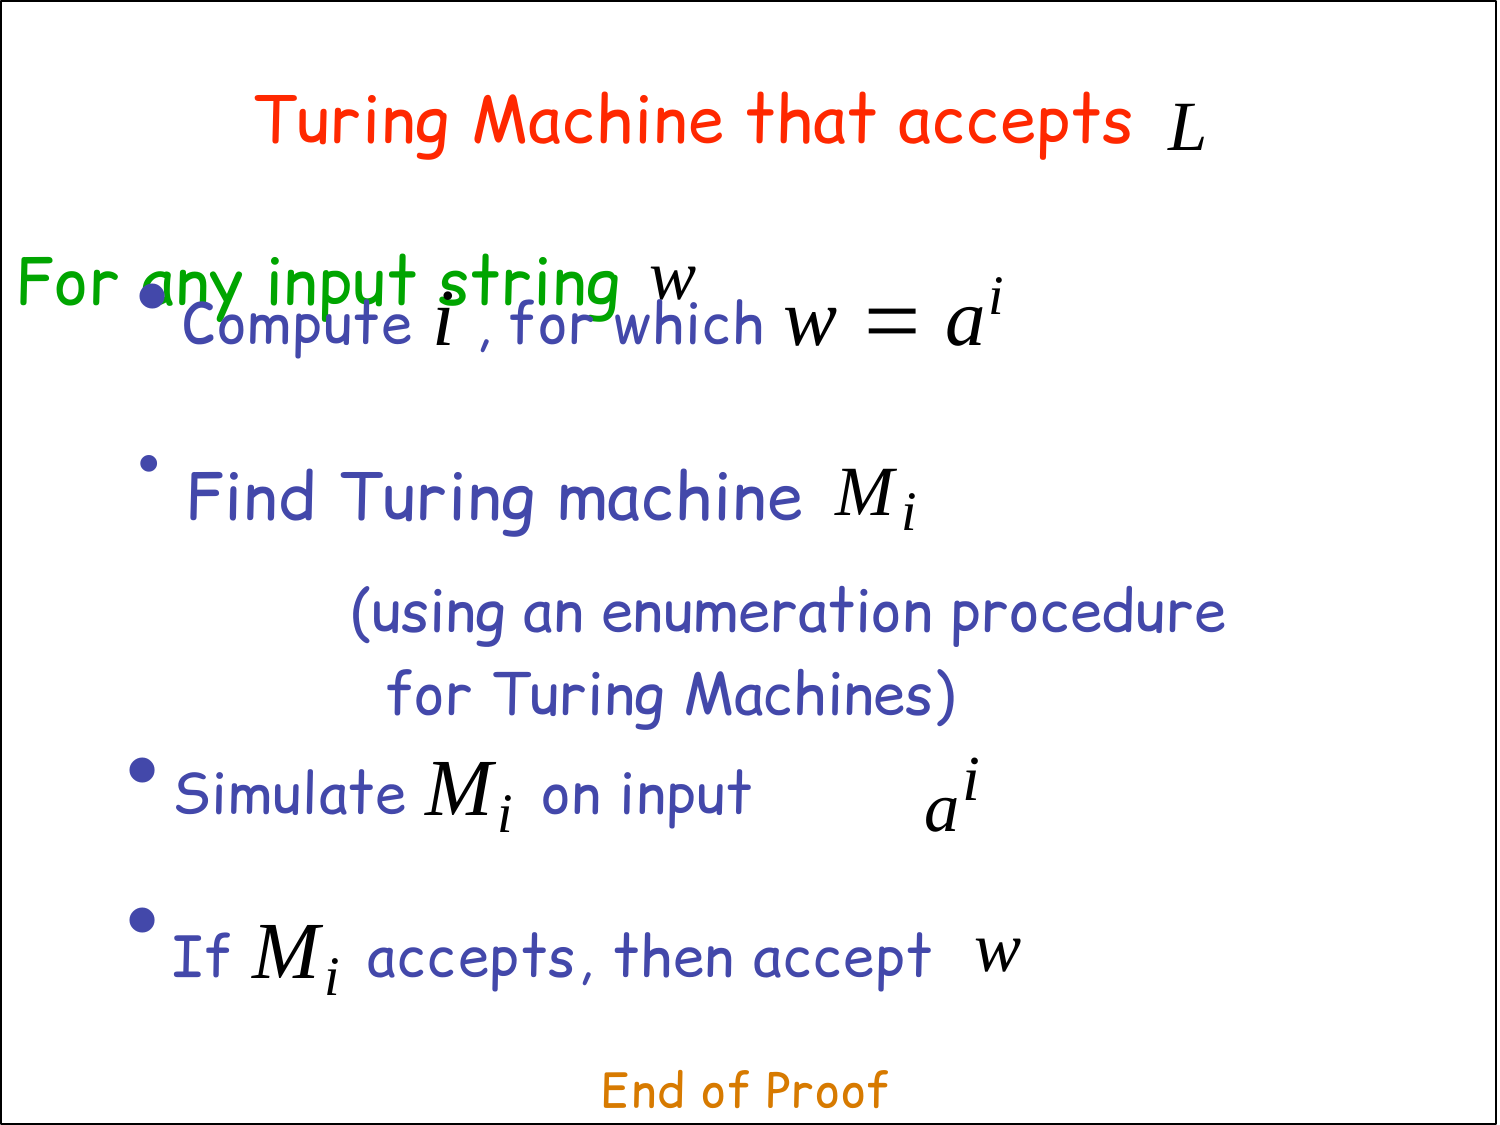

# Turing Machine that accepts L
For any input string w

Compute i , for which w = ai
Find Turing machine Mi
(using an enumeration procedure  for Turing Machines)
ai
Simulate Mi on input
If Mi accepts, then accept w
End of Proof